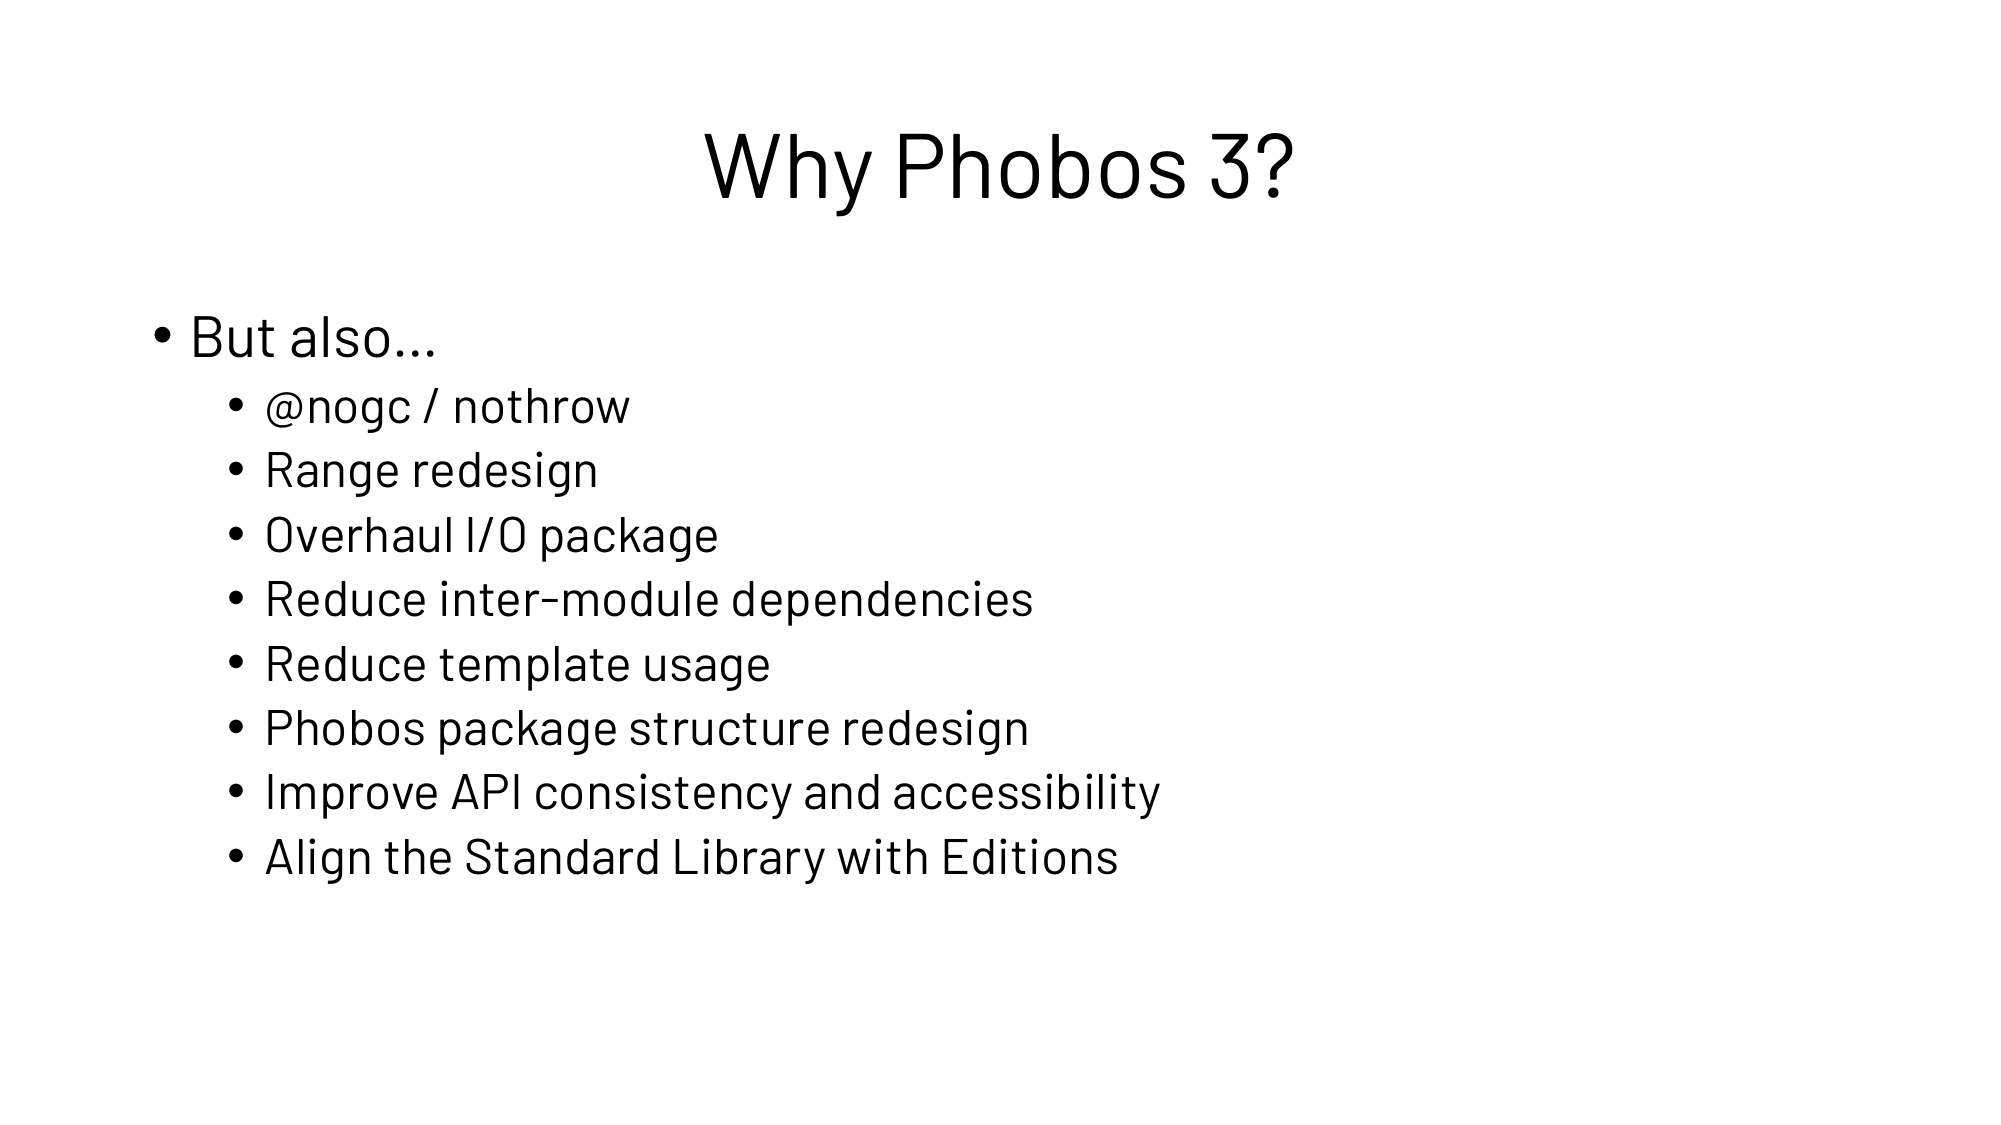

# Why Phobos 3?
But also…
@nogc / nothrow
Range redesign
Overhaul I/O package
Reduce inter-module dependencies
Reduce template usage
Phobos package structure redesign
Improve API consistency and accessibility
Align the Standard Library with Editions